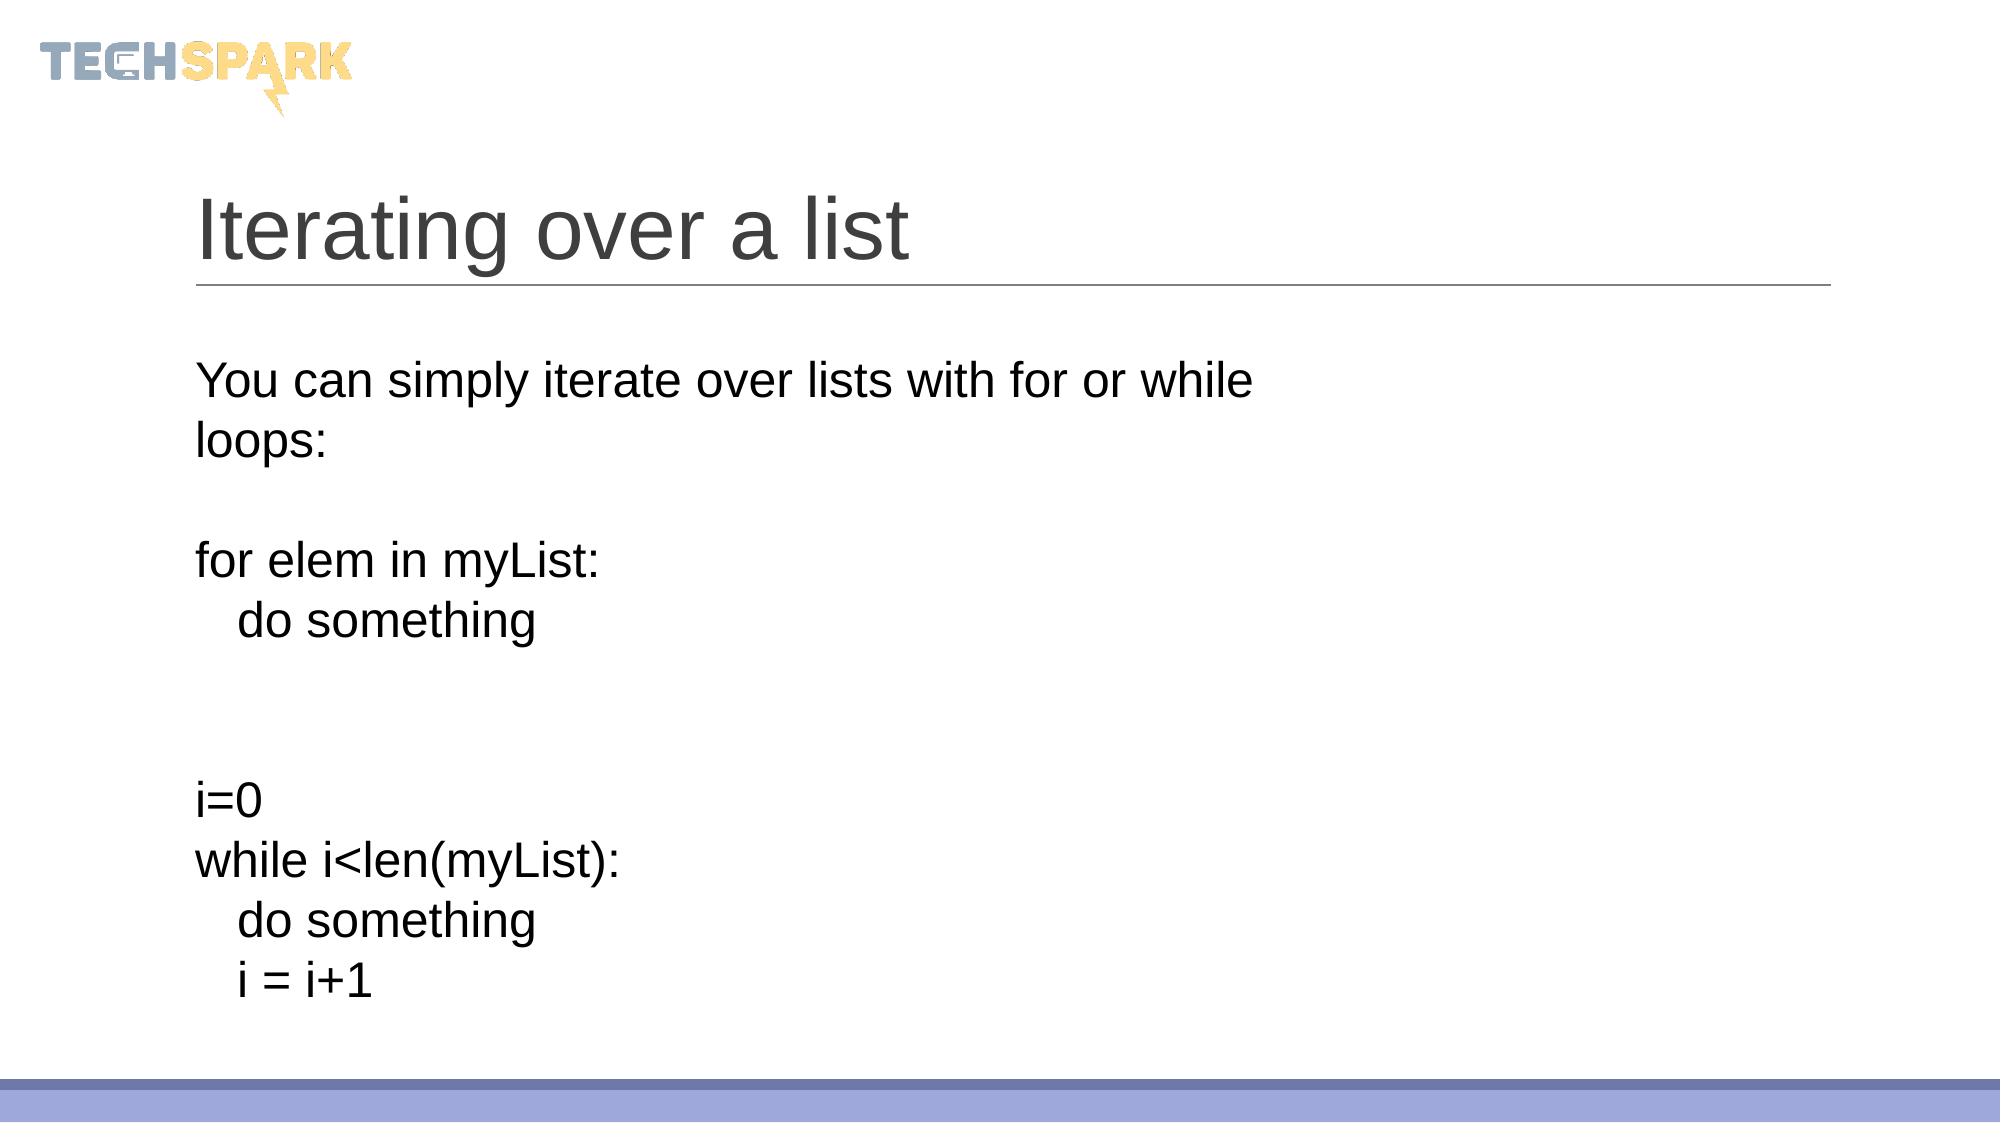

# Iterating over a list
You can simply iterate over lists with for or while loops:

for elem in myList:
   do something

i=0
while i<len(myList):
   do something
   i = i+1